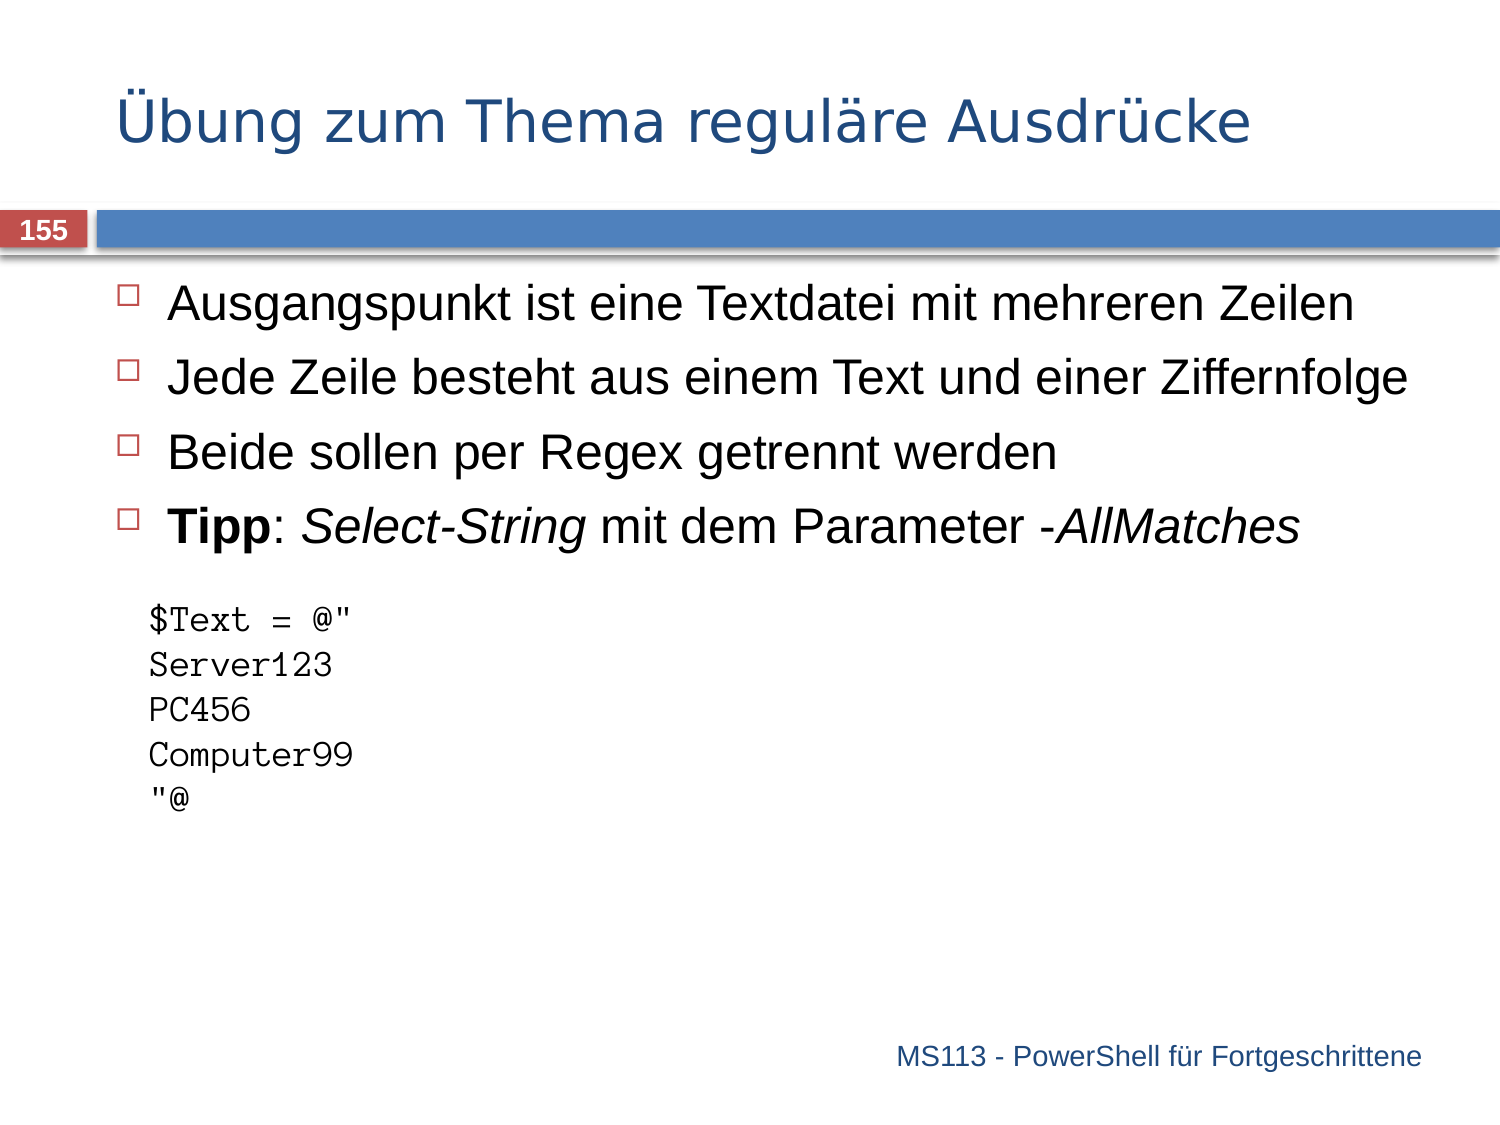

# Übung zum Thema reguläre Ausdrücke
155
Ausgangspunkt ist eine Textdatei mit mehreren Zeilen
Jede Zeile besteht aus einem Text und einer Ziffernfolge
Beide sollen per Regex getrennt werden
Tipp: Select-String mit dem Parameter -AllMatches
$Text = @"
Server123
PC456
Computer99
"@

MS113 - PowerShell für Fortgeschrittene